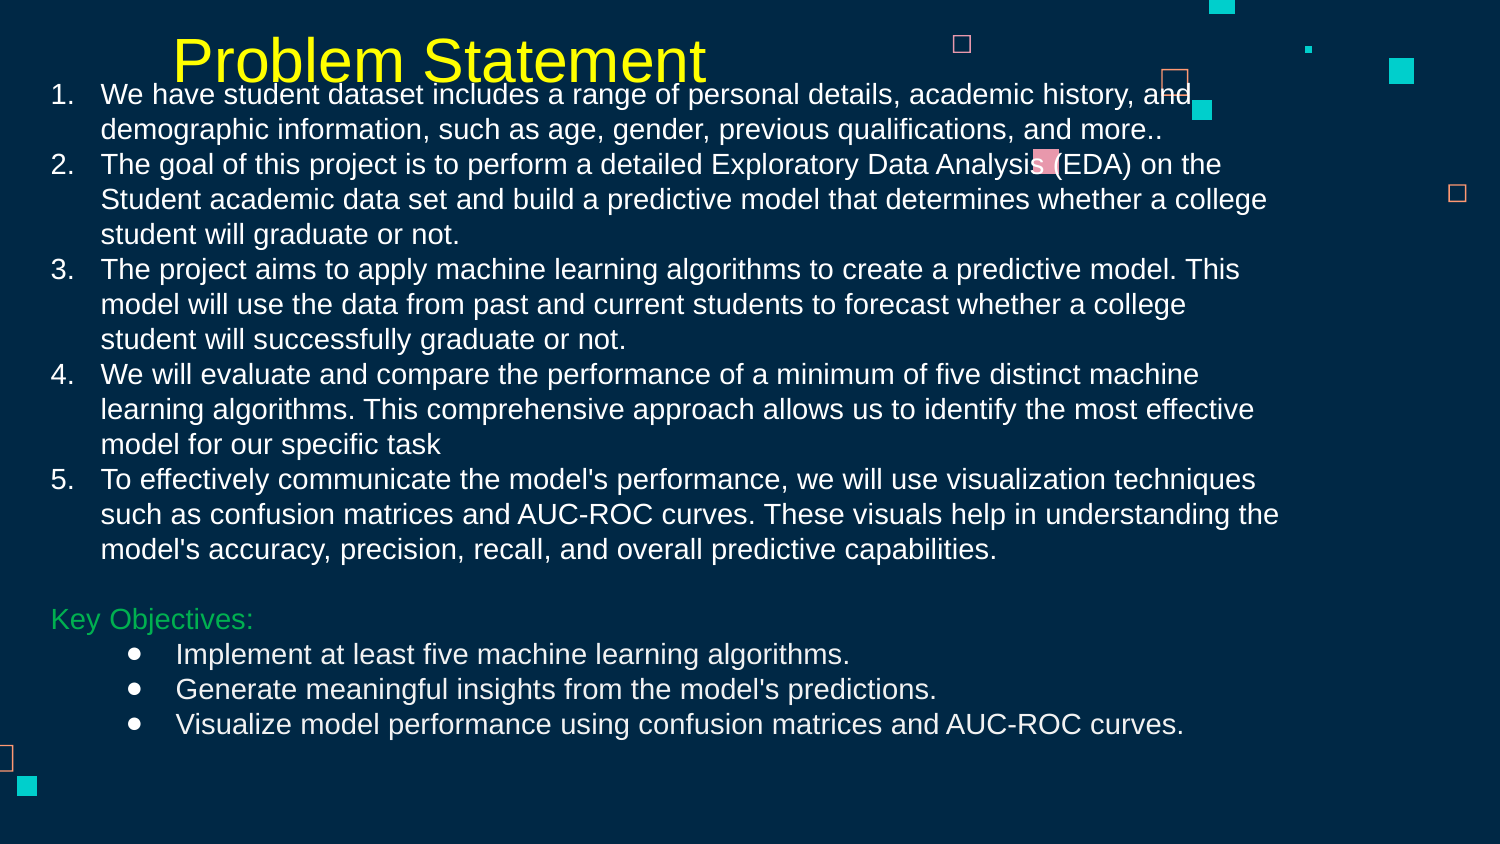

# Problem Statement

We have student dataset includes a range of personal details, academic history, and demographic information, such as age, gender, previous qualifications, and more..
The goal of this project is to perform a detailed Exploratory Data Analysis (EDA) on the Student academic data set and build a predictive model that determines whether a college student will graduate or not.
The project aims to apply machine learning algorithms to create a predictive model. This model will use the data from past and current students to forecast whether a college student will successfully graduate or not.
We will evaluate and compare the performance of a minimum of five distinct machine learning algorithms. This comprehensive approach allows us to identify the most effective model for our specific task
To effectively communicate the model's performance, we will use visualization techniques such as confusion matrices and AUC-ROC curves. These visuals help in understanding the model's accuracy, precision, recall, and overall predictive capabilities.

Key Objectives:
Implement at least five machine learning algorithms.
Generate meaningful insights from the model's predictions.
Visualize model performance using confusion matrices and AUC-ROC curves.